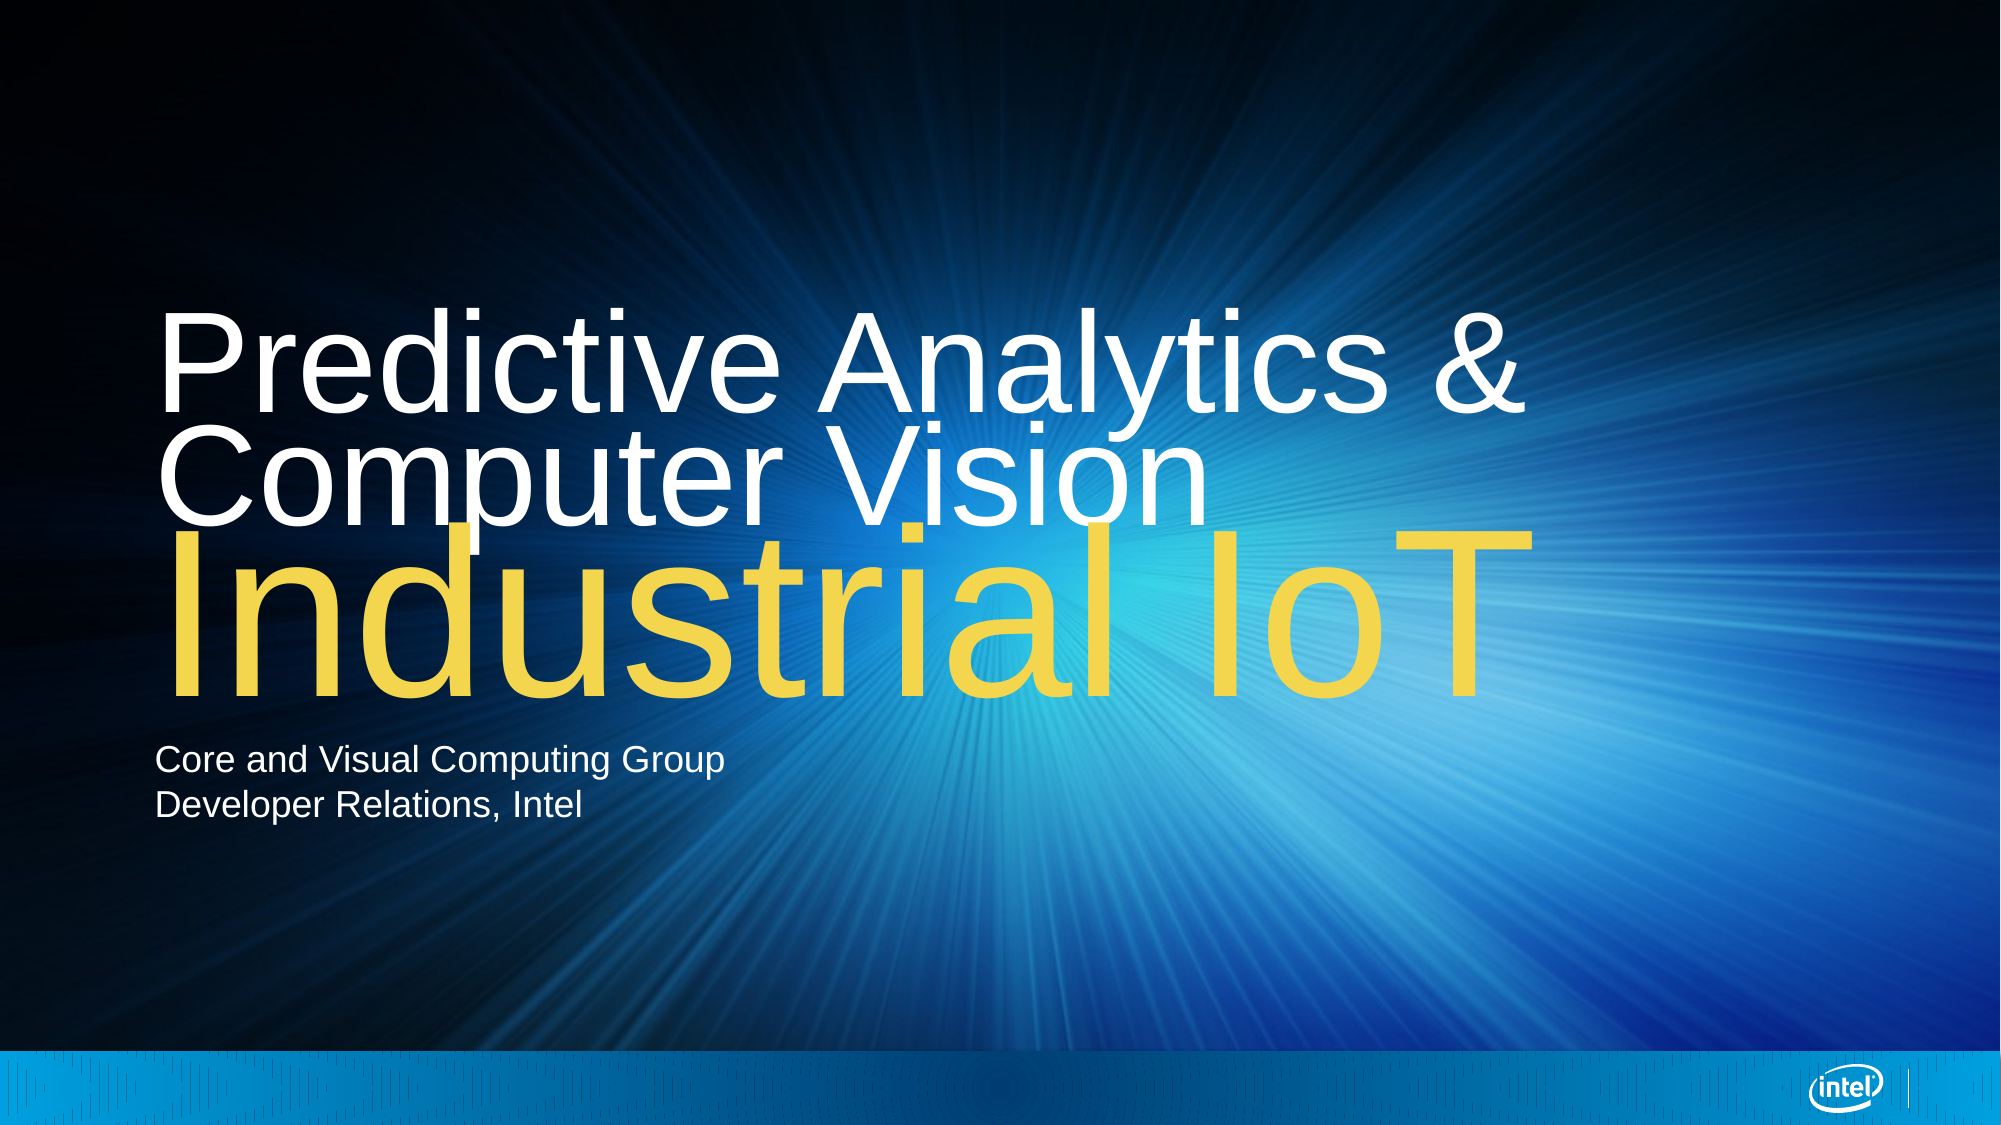

Predictive Analytics & Computer Vision
Industrial IoT
Core and Visual Computing Group
Developer Relations, Intel